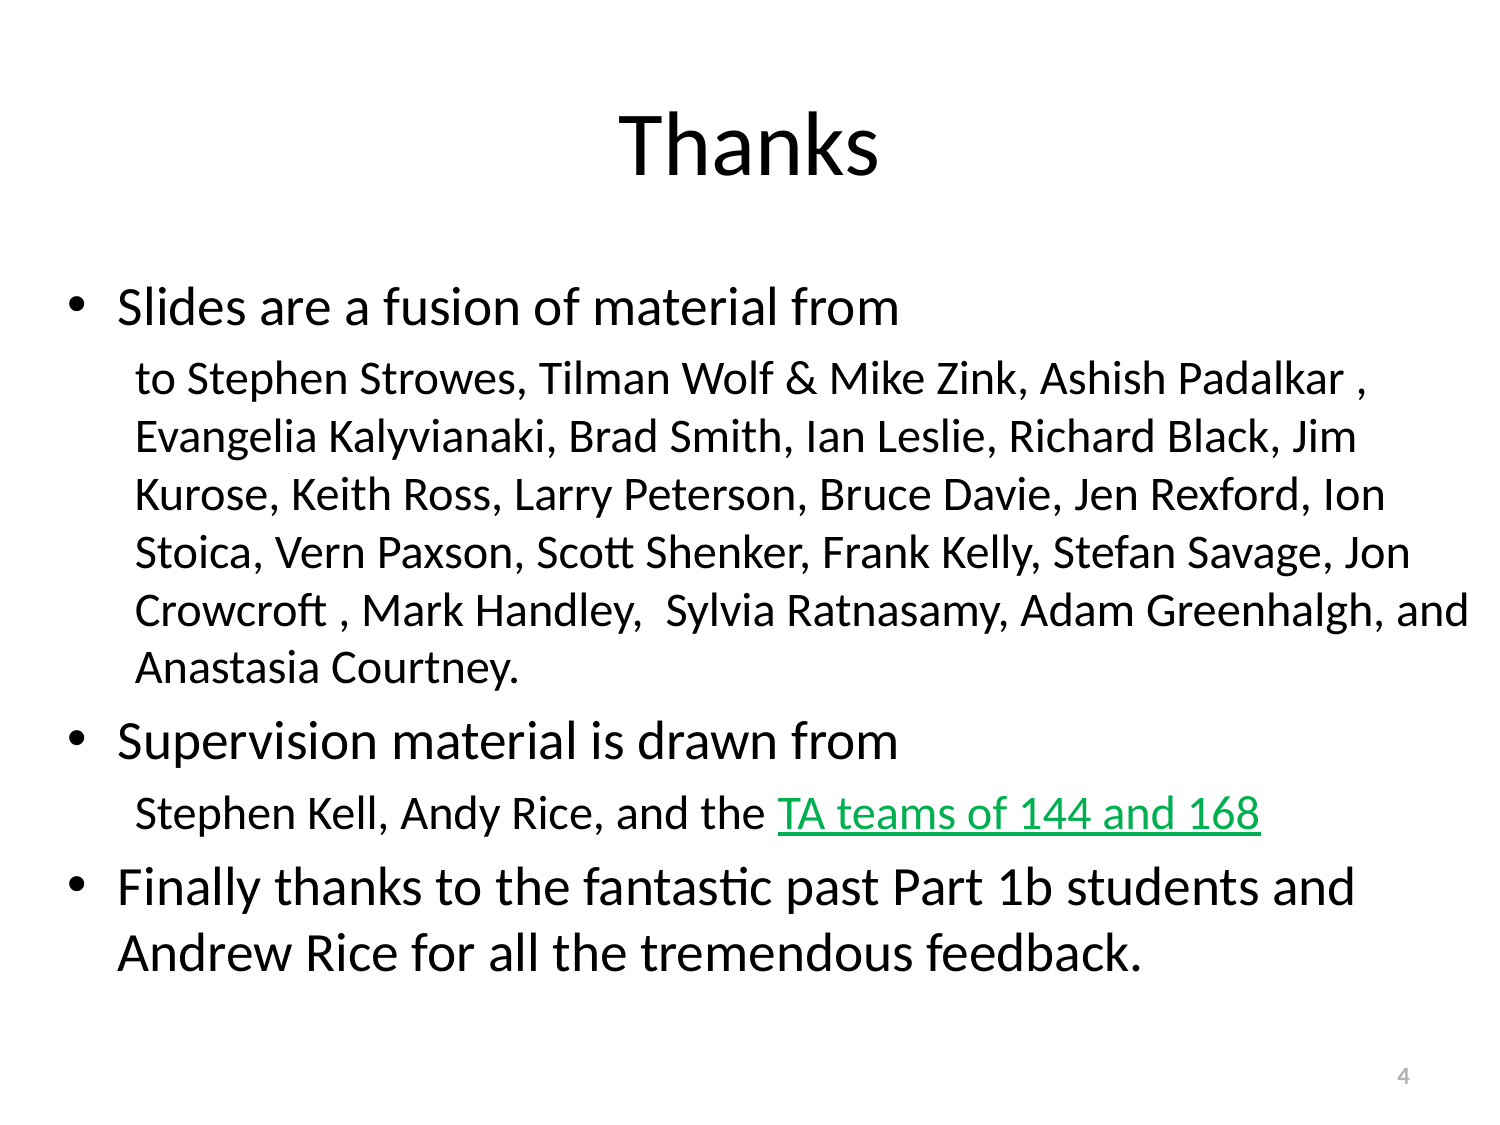

# Thanks
Slides are a fusion of material from
to Stephen Strowes, Tilman Wolf & Mike Zink, Ashish Padalkar , Evangelia Kalyvianaki, Brad Smith, Ian Leslie, Richard Black, Jim Kurose, Keith Ross, Larry Peterson, Bruce Davie, Jen Rexford, Ion Stoica, Vern Paxson, Scott Shenker, Frank Kelly, Stefan Savage, Jon Crowcroft , Mark Handley,  Sylvia Ratnasamy, Adam Greenhalgh, and Anastasia Courtney.
Supervision material is drawn from
Stephen Kell, Andy Rice, and the TA teams of 144 and 168
Finally thanks to the fantastic past Part 1b students and Andrew Rice for all the tremendous feedback.

4